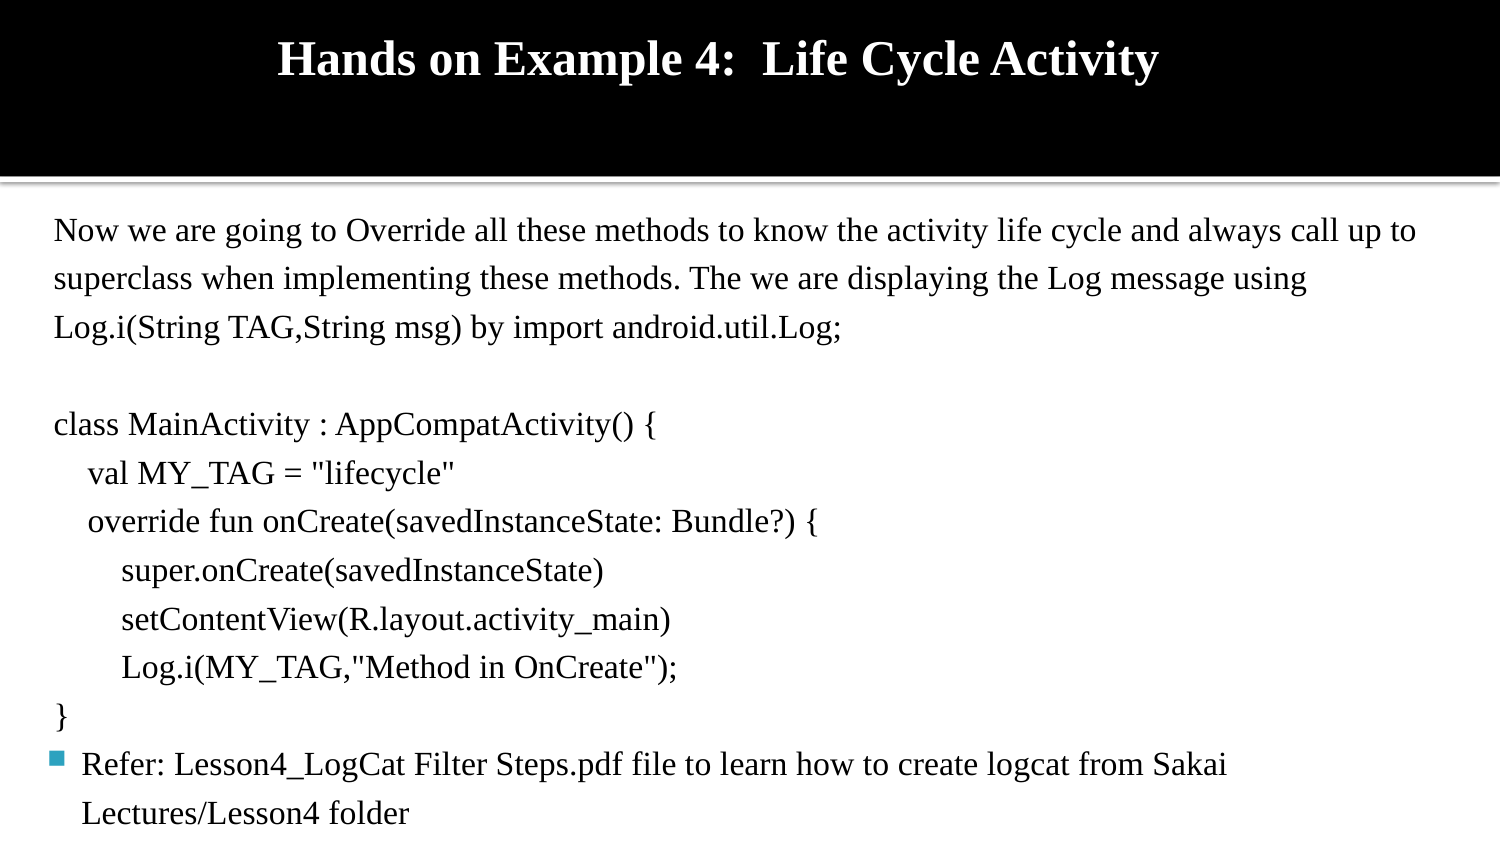

Hands on Example 4:  Life Cycle Activity
Now we are going to Override all these methods to know the activity life cycle and always call up to superclass when implementing these methods. The we are displaying the Log message using Log.i(String TAG,String msg) by import android.util.Log;

class MainActivity : AppCompatActivity() {
    val MY_TAG = "lifecycle"
    override fun onCreate(savedInstanceState: Bundle?) {
        super.onCreate(savedInstanceState)
        setContentView(R.layout.activity_main)
        Log.i(MY_TAG,"Method in OnCreate");
}
Refer: Lesson4_LogCat Filter Steps.pdf file to learn how to create logcat from Sakai Lectures/Lesson4 folder